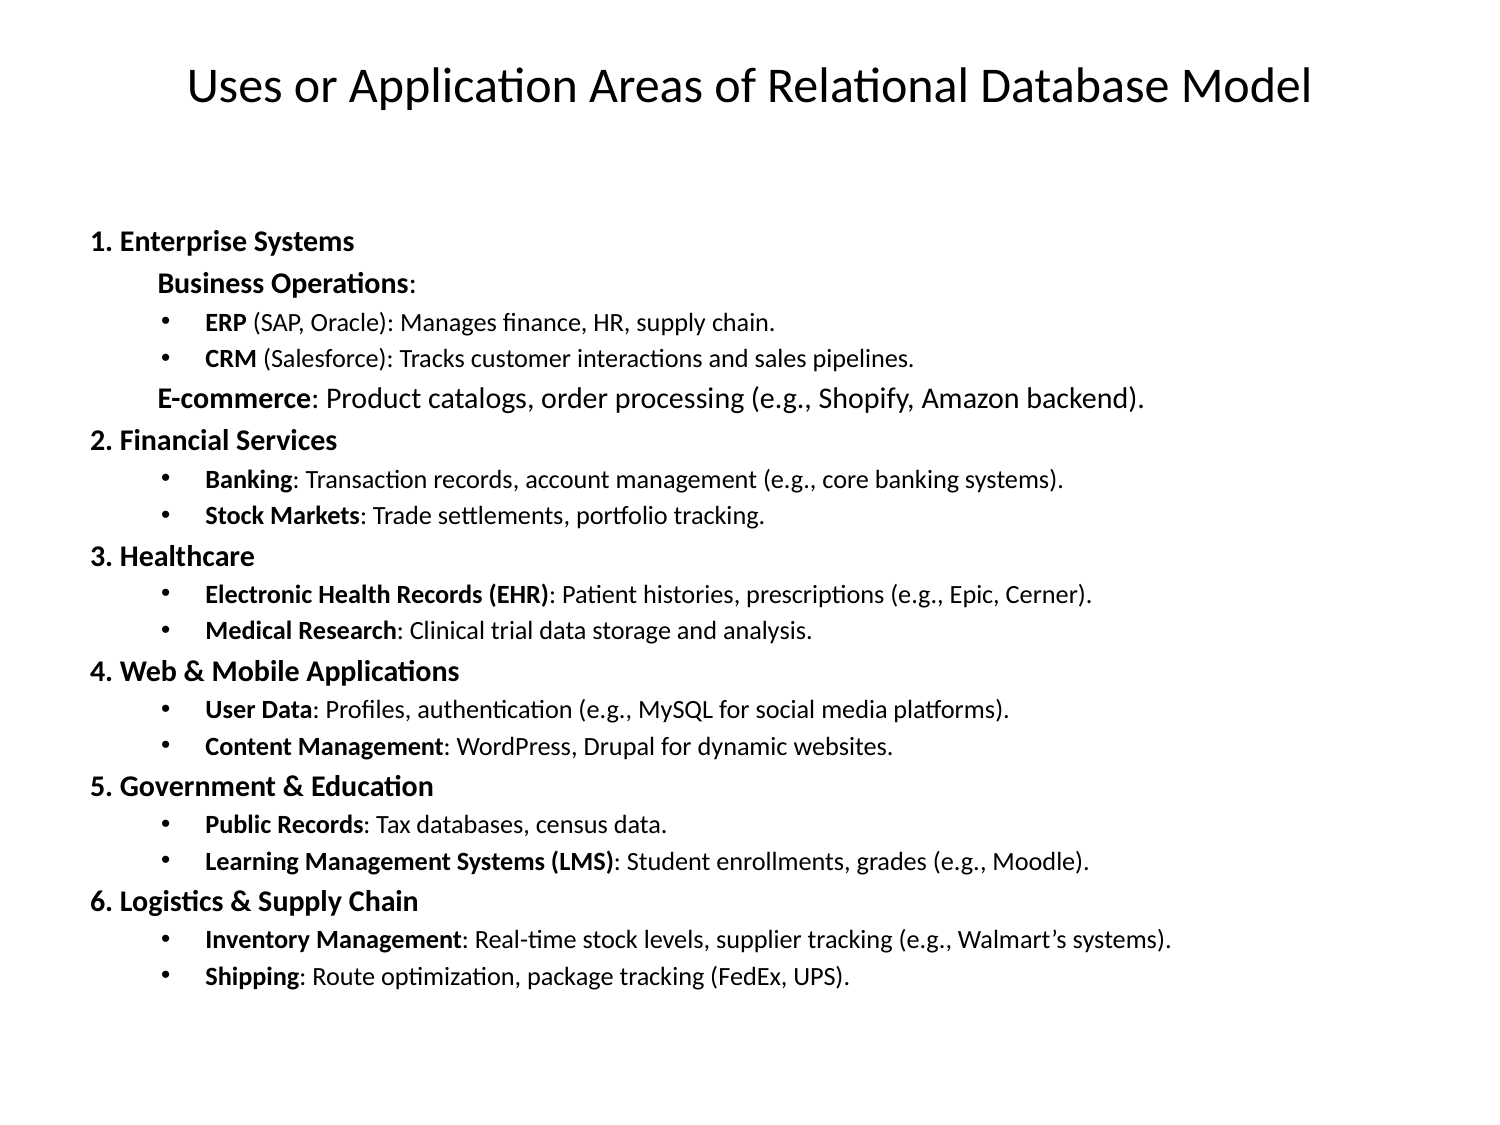

# Uses or Application Areas of Relational Database Model
1. Enterprise Systems
	Business Operations:
	ERP (SAP, Oracle): Manages finance, HR, supply chain.
	CRM (Salesforce): Tracks customer interactions and sales pipelines.
	E-commerce: Product catalogs, order processing (e.g., Shopify, Amazon backend).
2. Financial Services
	Banking: Transaction records, account management (e.g., core banking systems).
	Stock Markets: Trade settlements, portfolio tracking.
3. Healthcare
	Electronic Health Records (EHR): Patient histories, prescriptions (e.g., Epic, Cerner).
	Medical Research: Clinical trial data storage and analysis.
4. Web & Mobile Applications
	User Data: Profiles, authentication (e.g., MySQL for social media platforms).
	Content Management: WordPress, Drupal for dynamic websites.
5. Government & Education
	Public Records: Tax databases, census data.
	Learning Management Systems (LMS): Student enrollments, grades (e.g., Moodle).
6. Logistics & Supply Chain
	Inventory Management: Real-time stock levels, supplier tracking (e.g., Walmart’s systems).
	Shipping: Route optimization, package tracking (FedEx, UPS).